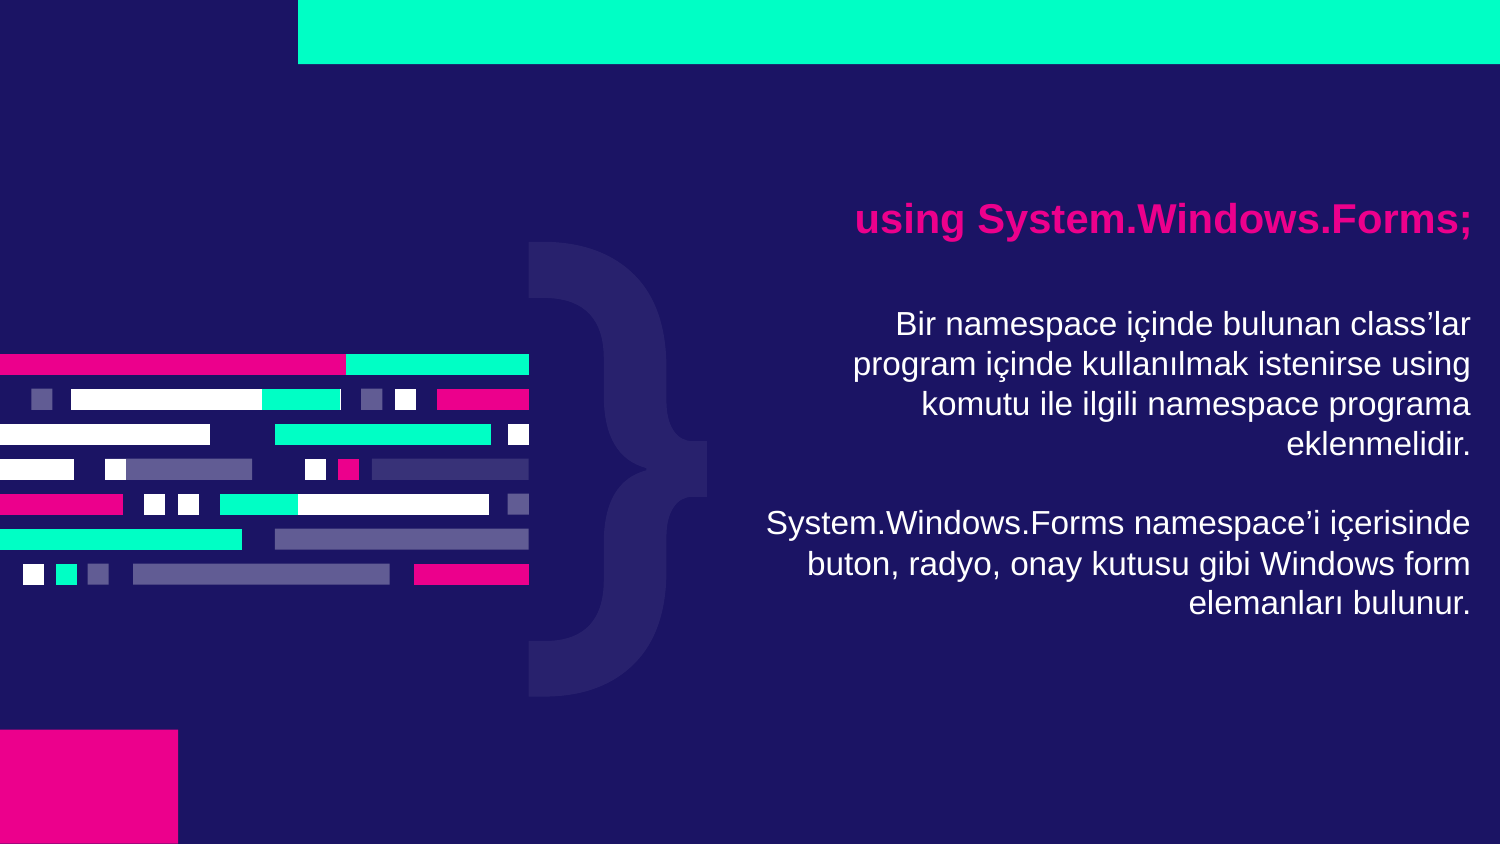

# using System.Windows.Forms;
Bir namespace içinde bulunan class’lar program içinde kullanılmak istenirse using komutu ile ilgili namespace programa eklenmelidir.

System.Windows.Forms namespace’i içerisinde buton, radyo, onay kutusu gibi Windows form elemanları bulunur.